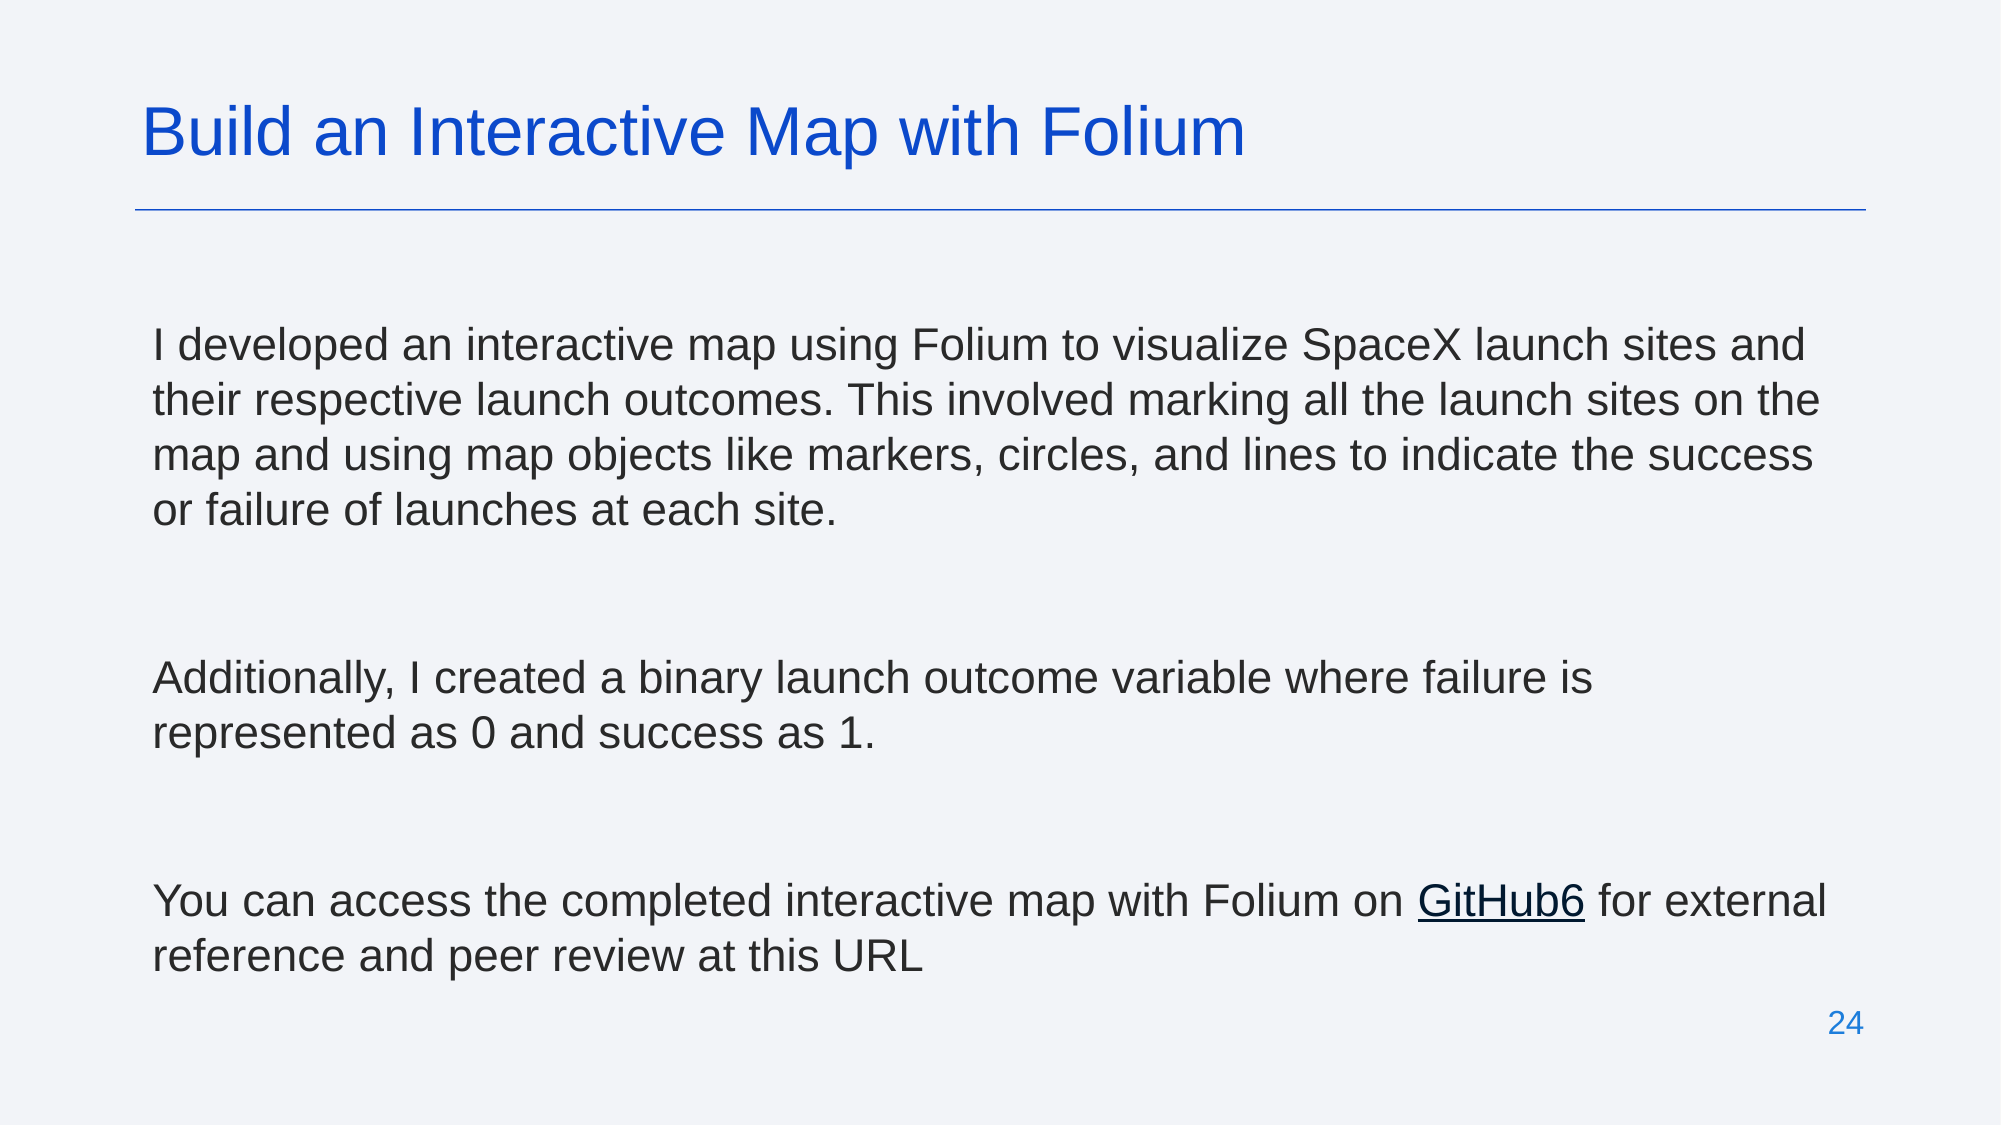

Build an Interactive Map with Folium
I developed an interactive map using Folium to visualize SpaceX launch sites and their respective launch outcomes. This involved marking all the launch sites on the map and using map objects like markers, circles, and lines to indicate the success or failure of launches at each site.

Additionally, I created a binary launch outcome variable where failure is represented as 0 and success as 1.

You can access the completed interactive map with Folium on GitHub6 for external reference and peer review at this URL
24